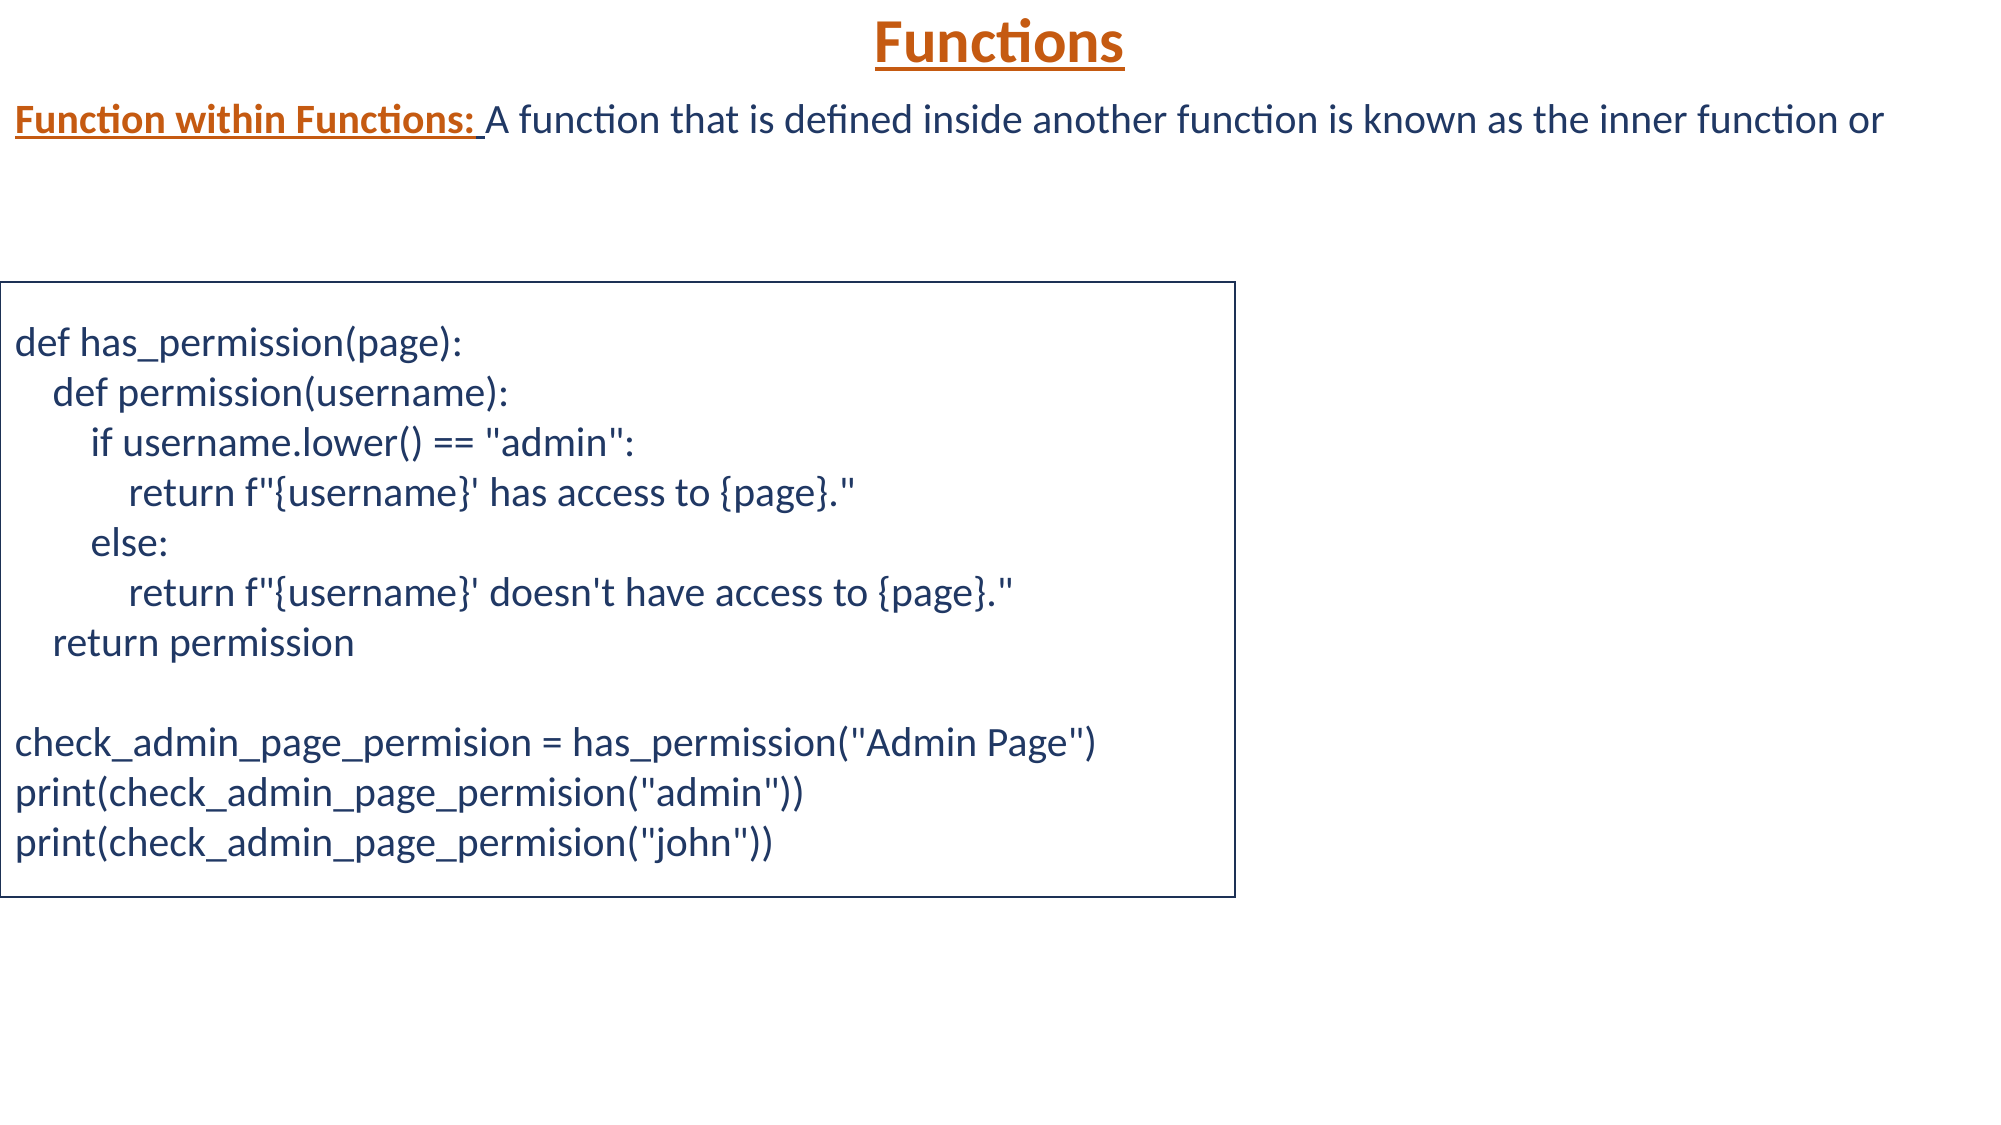

Functions
Function within Functions: A function that is defined inside another function is known as the inner function or

def has_permission(page):
    def permission(username):
        if username.lower() == "admin":
            return f"{username}' has access to {page}."
        else:
            return f"{username}' doesn't have access to {page}."
    return permission

check_admin_page_permision = has_permission("Admin Page")
print(check_admin_page_permision("admin"))
print(check_admin_page_permision("john"))